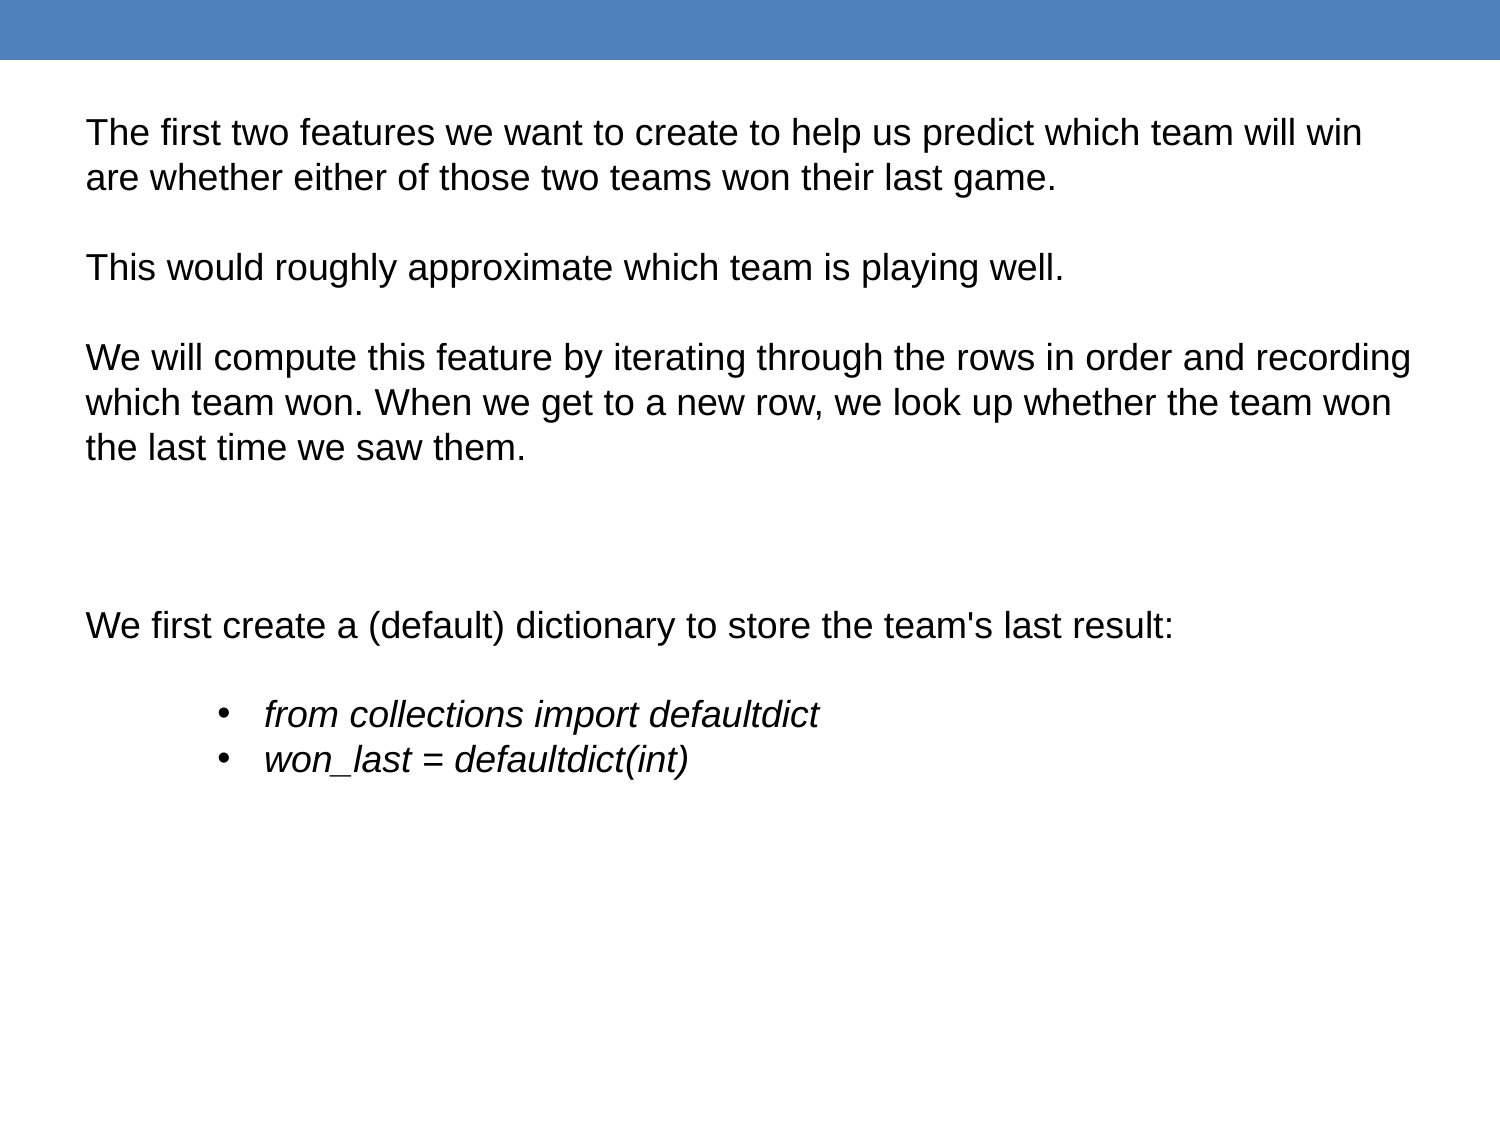

The first two features we want to create to help us predict which team will win
are whether either of those two teams won their last game.

This would roughly approximate which team is playing well.

We will compute this feature by iterating through the rows in order and recording
which team won. When we get to a new row, we look up whether the team won the last time we saw them.
We first create a (default) dictionary to store the team's last result:
from collections import defaultdict
won_last = defaultdict(int)